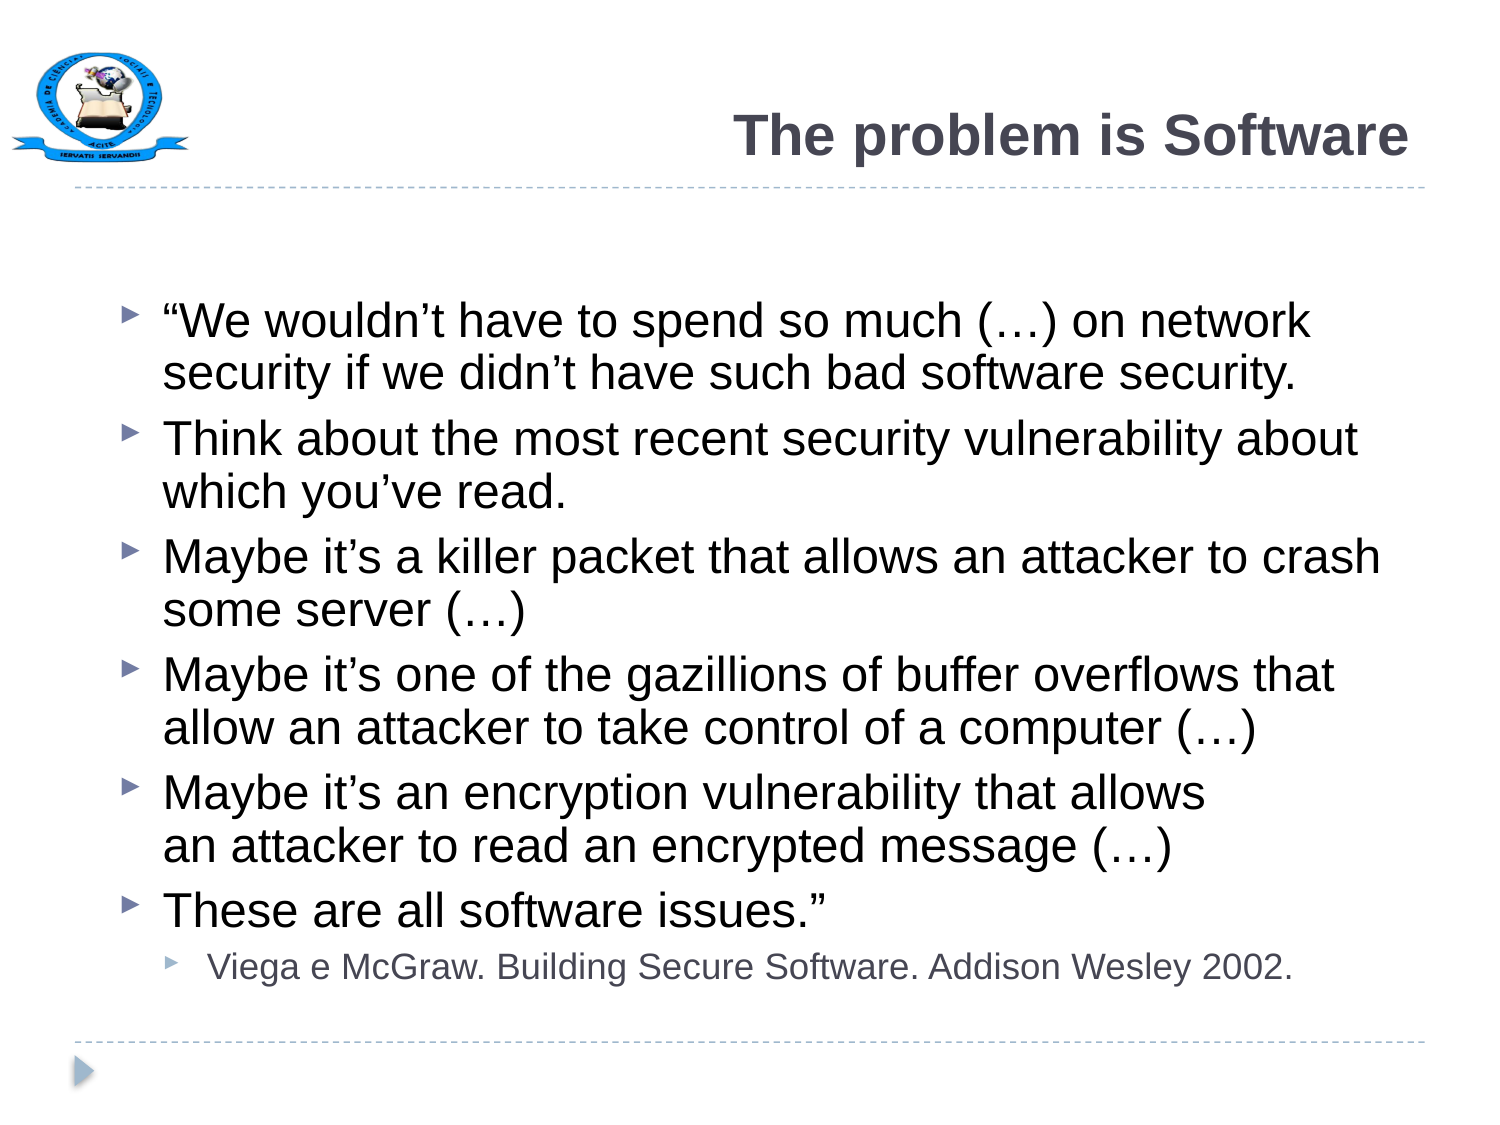

# The problem is Software
“We wouldn’t have to spend so much (…) on network security if we didn’t have such bad software security.
Think about the most recent security vulnerability about which you’ve read.
Maybe it’s a killer packet that allows an attacker to crash some server (…)
Maybe it’s one of the gazillions of buffer overflows that allow an attacker to take control of a computer (…)
Maybe it’s an encryption vulnerability that allows
an attacker to read an encrypted message (…)
These are all software issues.”
Viega e McGraw. Building Secure Software. Addison Wesley 2002.